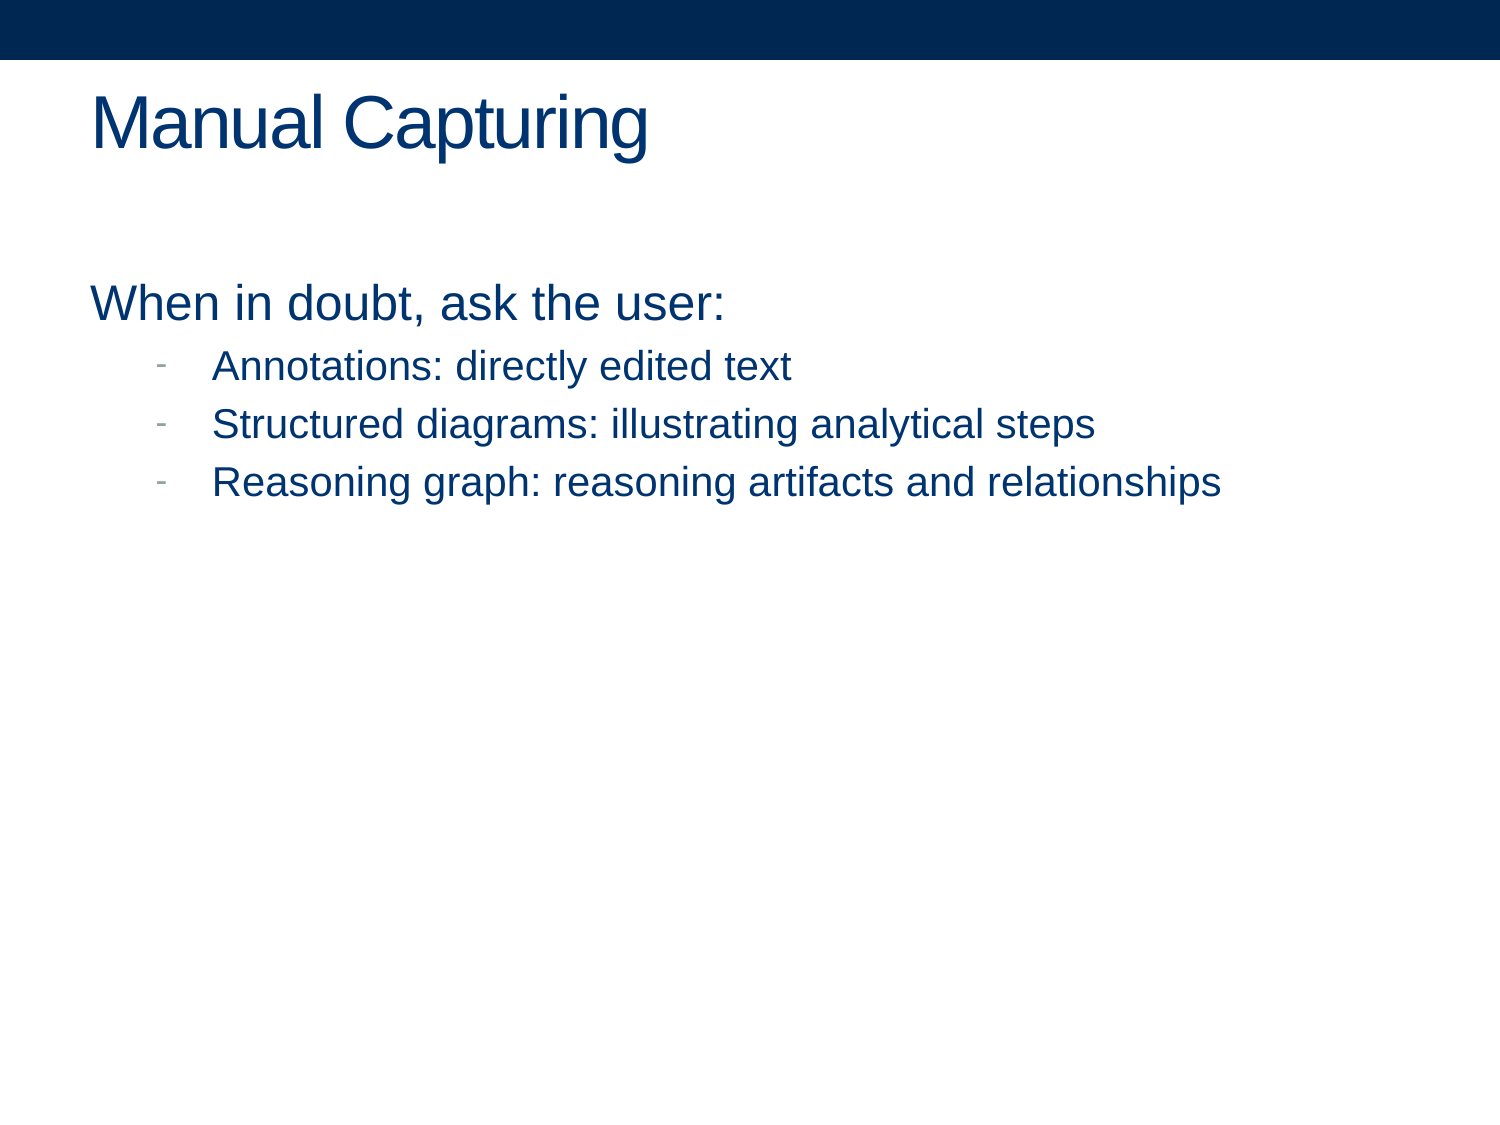

# Manual Capturing
When in doubt, ask the user:
Annotations: directly edited text
Structured diagrams: illustrating analytical steps
Reasoning graph: reasoning artifacts and relationships